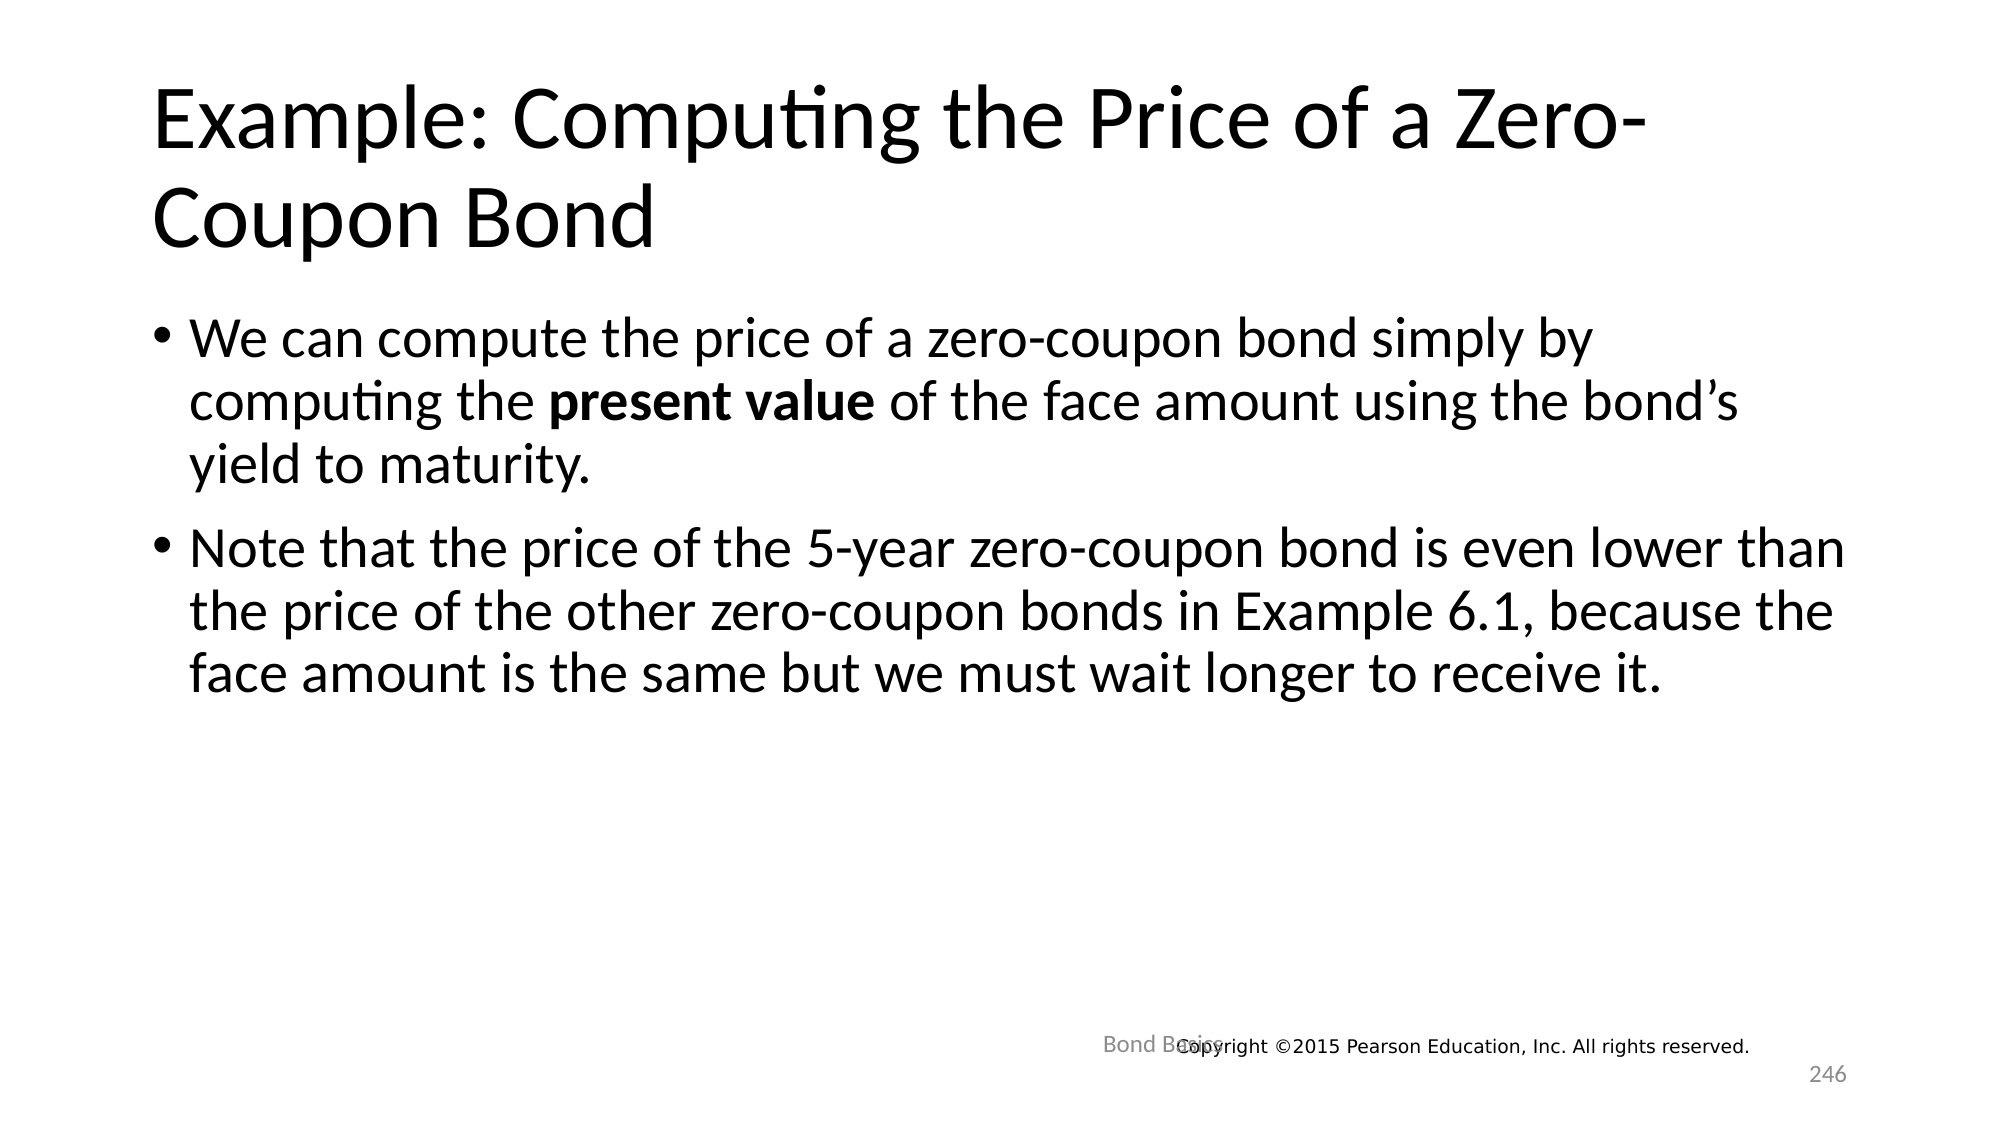

# Example: Computing the Price of a Zero-Coupon Bond
We can compute the price of a zero-coupon bond simply by computing the present value of the face amount using the bond’s yield to maturity.
Note that the price of the 5-year zero-coupon bond is even lower than the price of the other zero-coupon bonds in Example 6.1, because the face amount is the same but we must wait longer to receive it.
Bond Basics
Copyright ©2015 Pearson Education, Inc. All rights reserved.
246